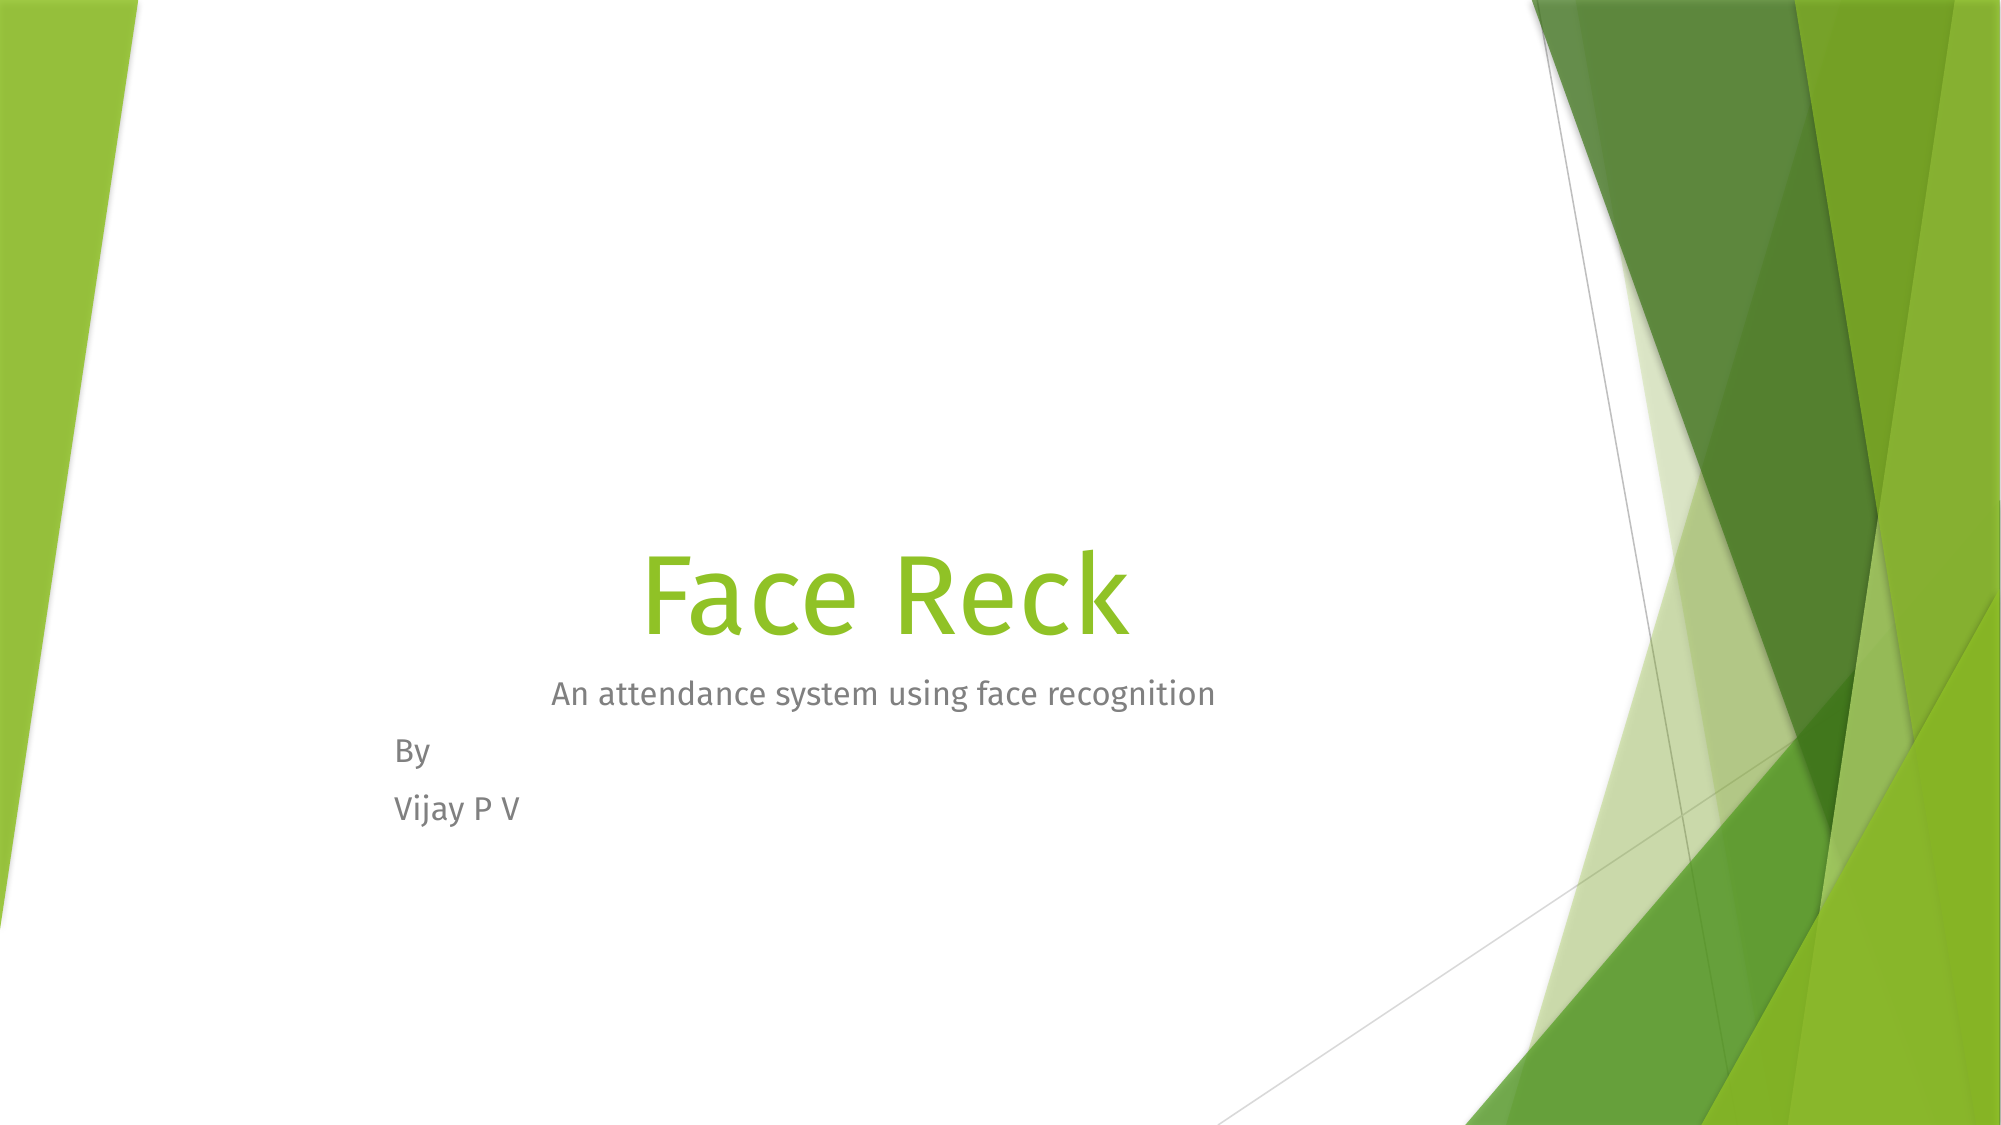

# Face Reck
An attendance system using face recognition
												By
													Vijay P V